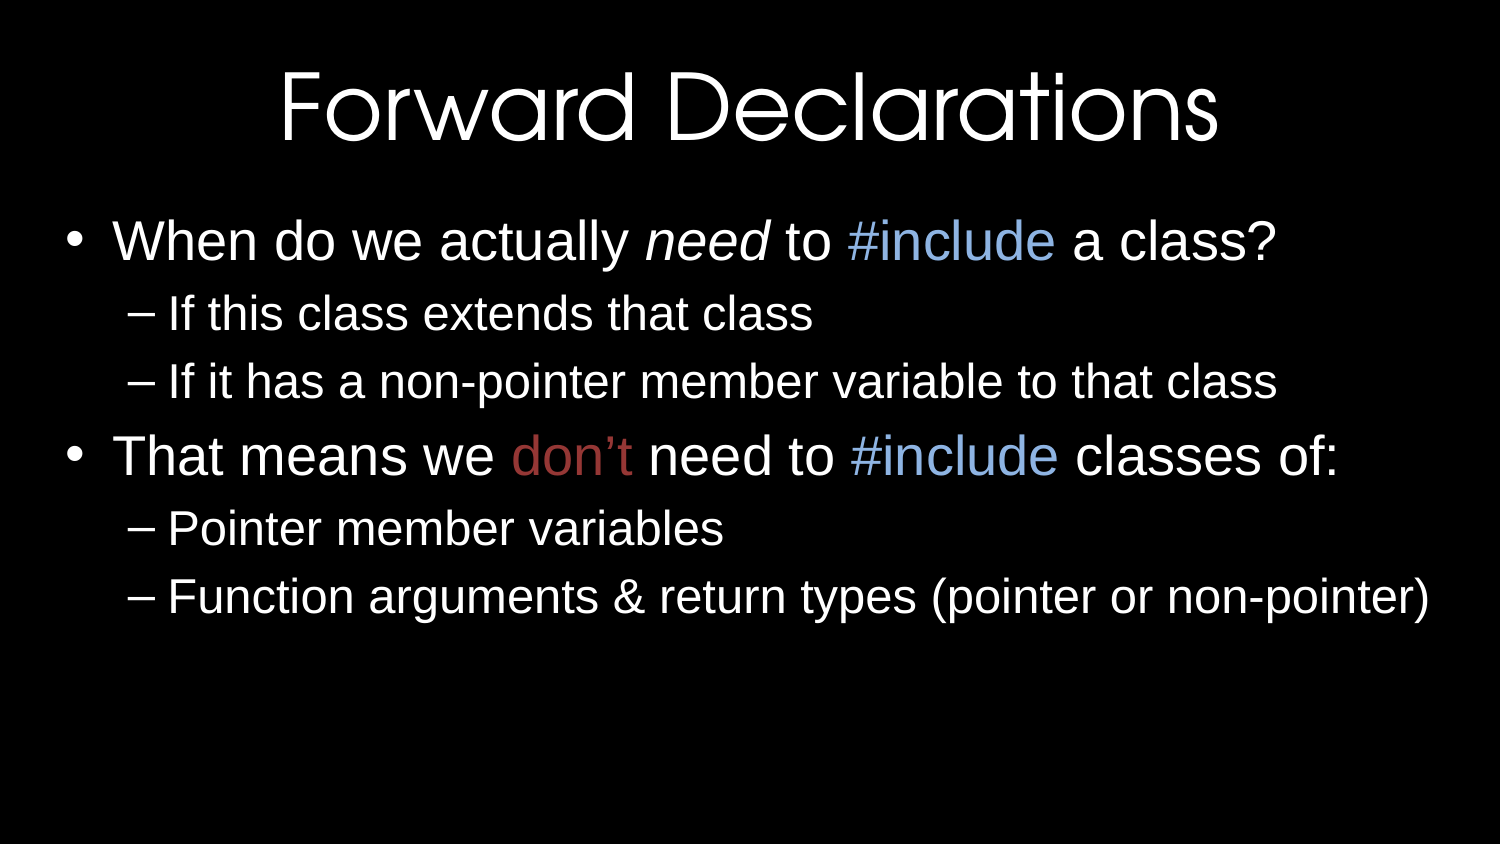

# Forward Declarations
When do we actually need to #include a class?
If this class extends that class
If it has a non-pointer member variable to that class
That means we don’t need to #include classes of:
Pointer member variables
Function arguments & return types (pointer or non-pointer)